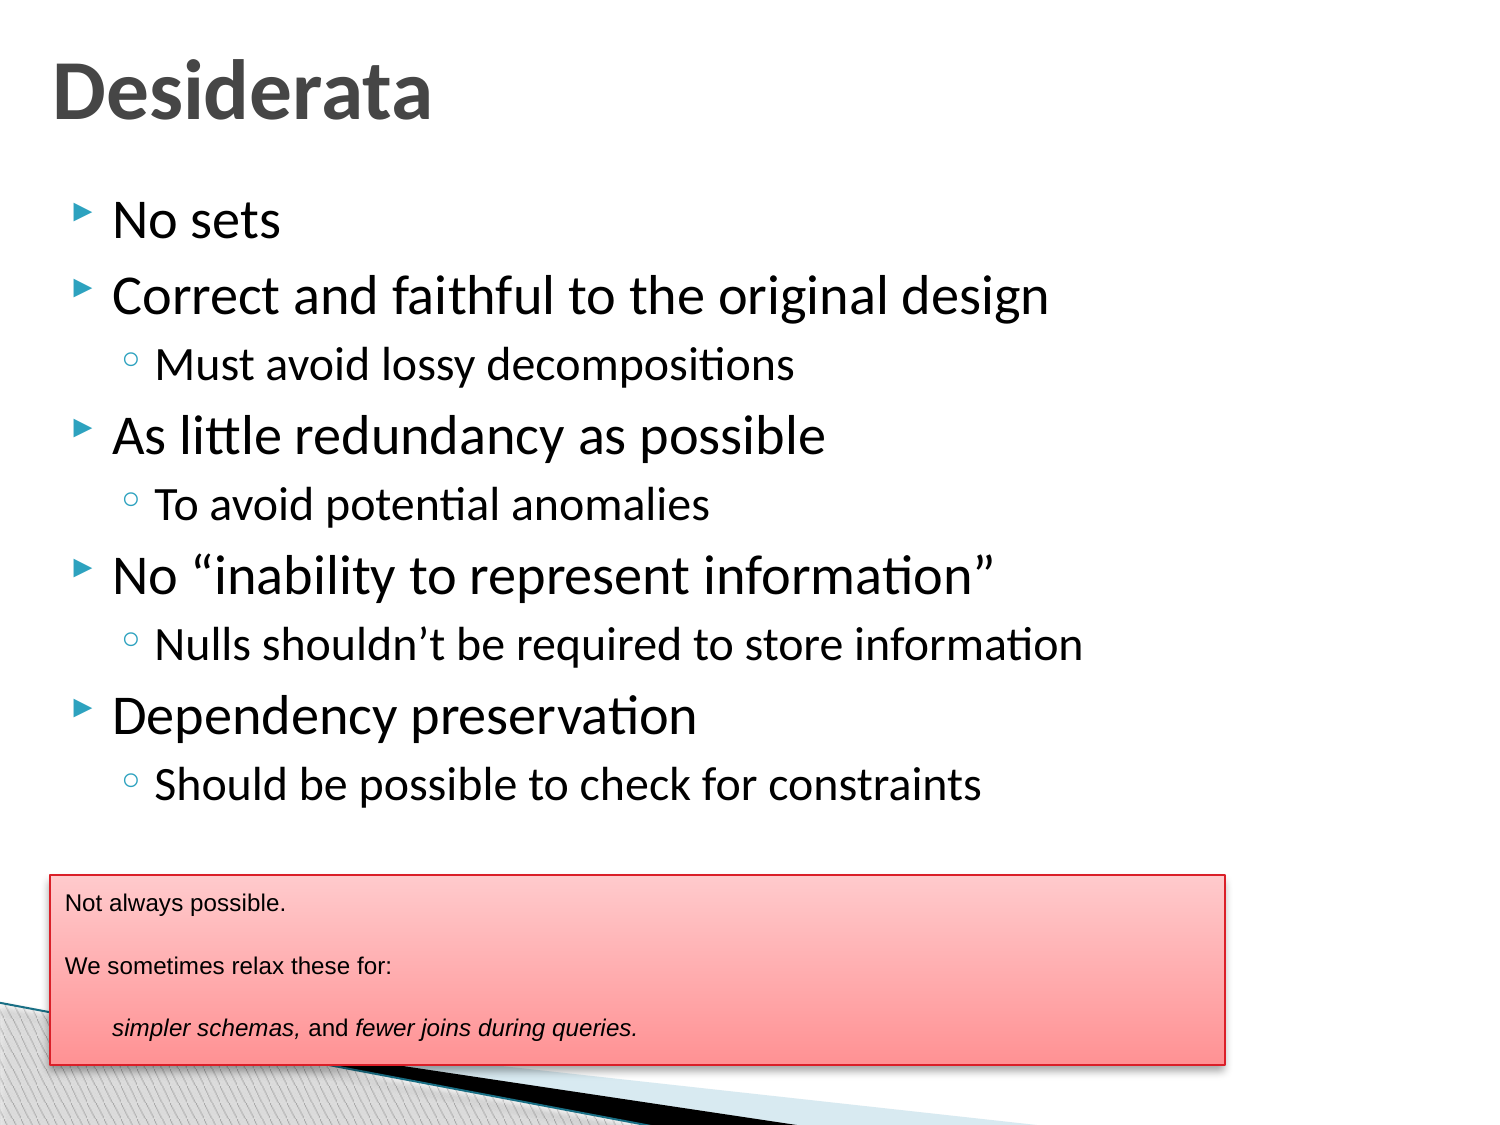

# Desiderata
No sets
Correct and faithful to the original design
Must avoid lossy decompositions
As little redundancy as possible
To avoid potential anomalies
No “inability to represent information”
Nulls shouldn’t be required to store information
Dependency preservation
Should be possible to check for constraints
Not always possible.
We sometimes relax these for:
       simpler schemas, and fewer joins during queries.